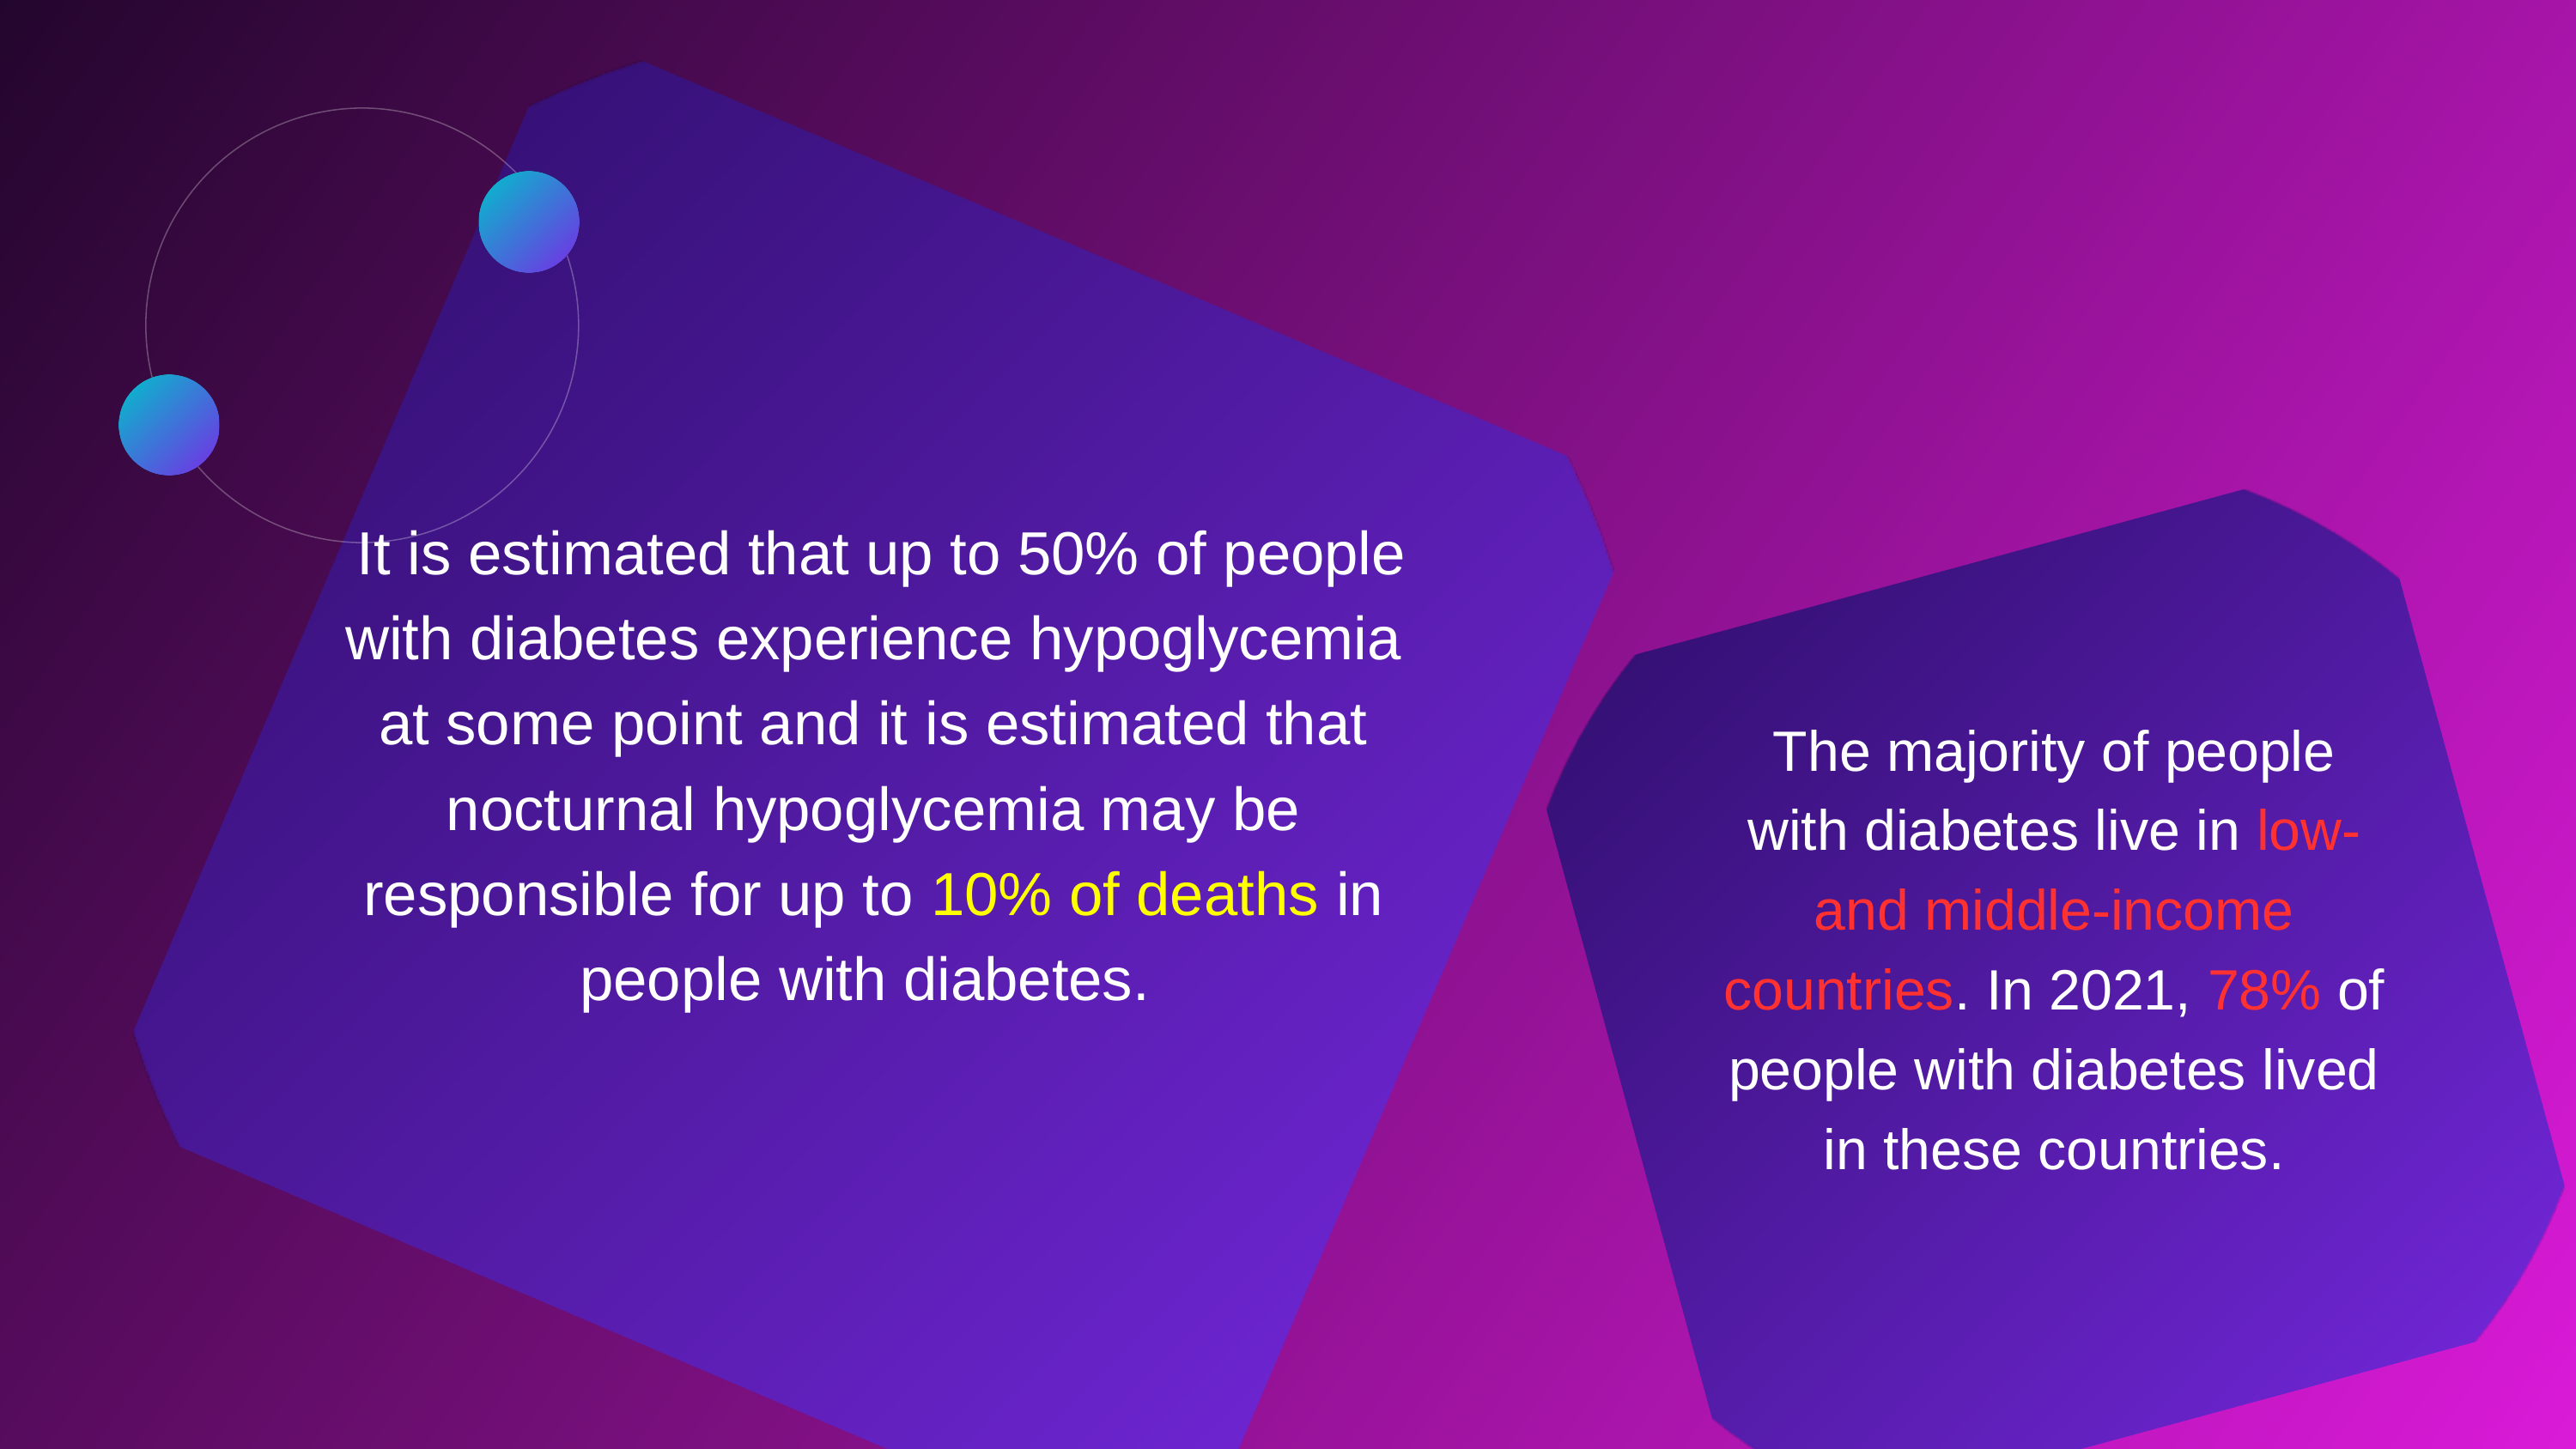

It is estimated that up to 50% of people with diabetes experience hypoglycemia at some point and it is estimated that nocturnal hypoglycemia may be responsible for up to 10% of deaths in people with diabetes.

The majority of people with diabetes live in low- and middle-income countries. In 2021, 78% of people with diabetes lived in these countries.